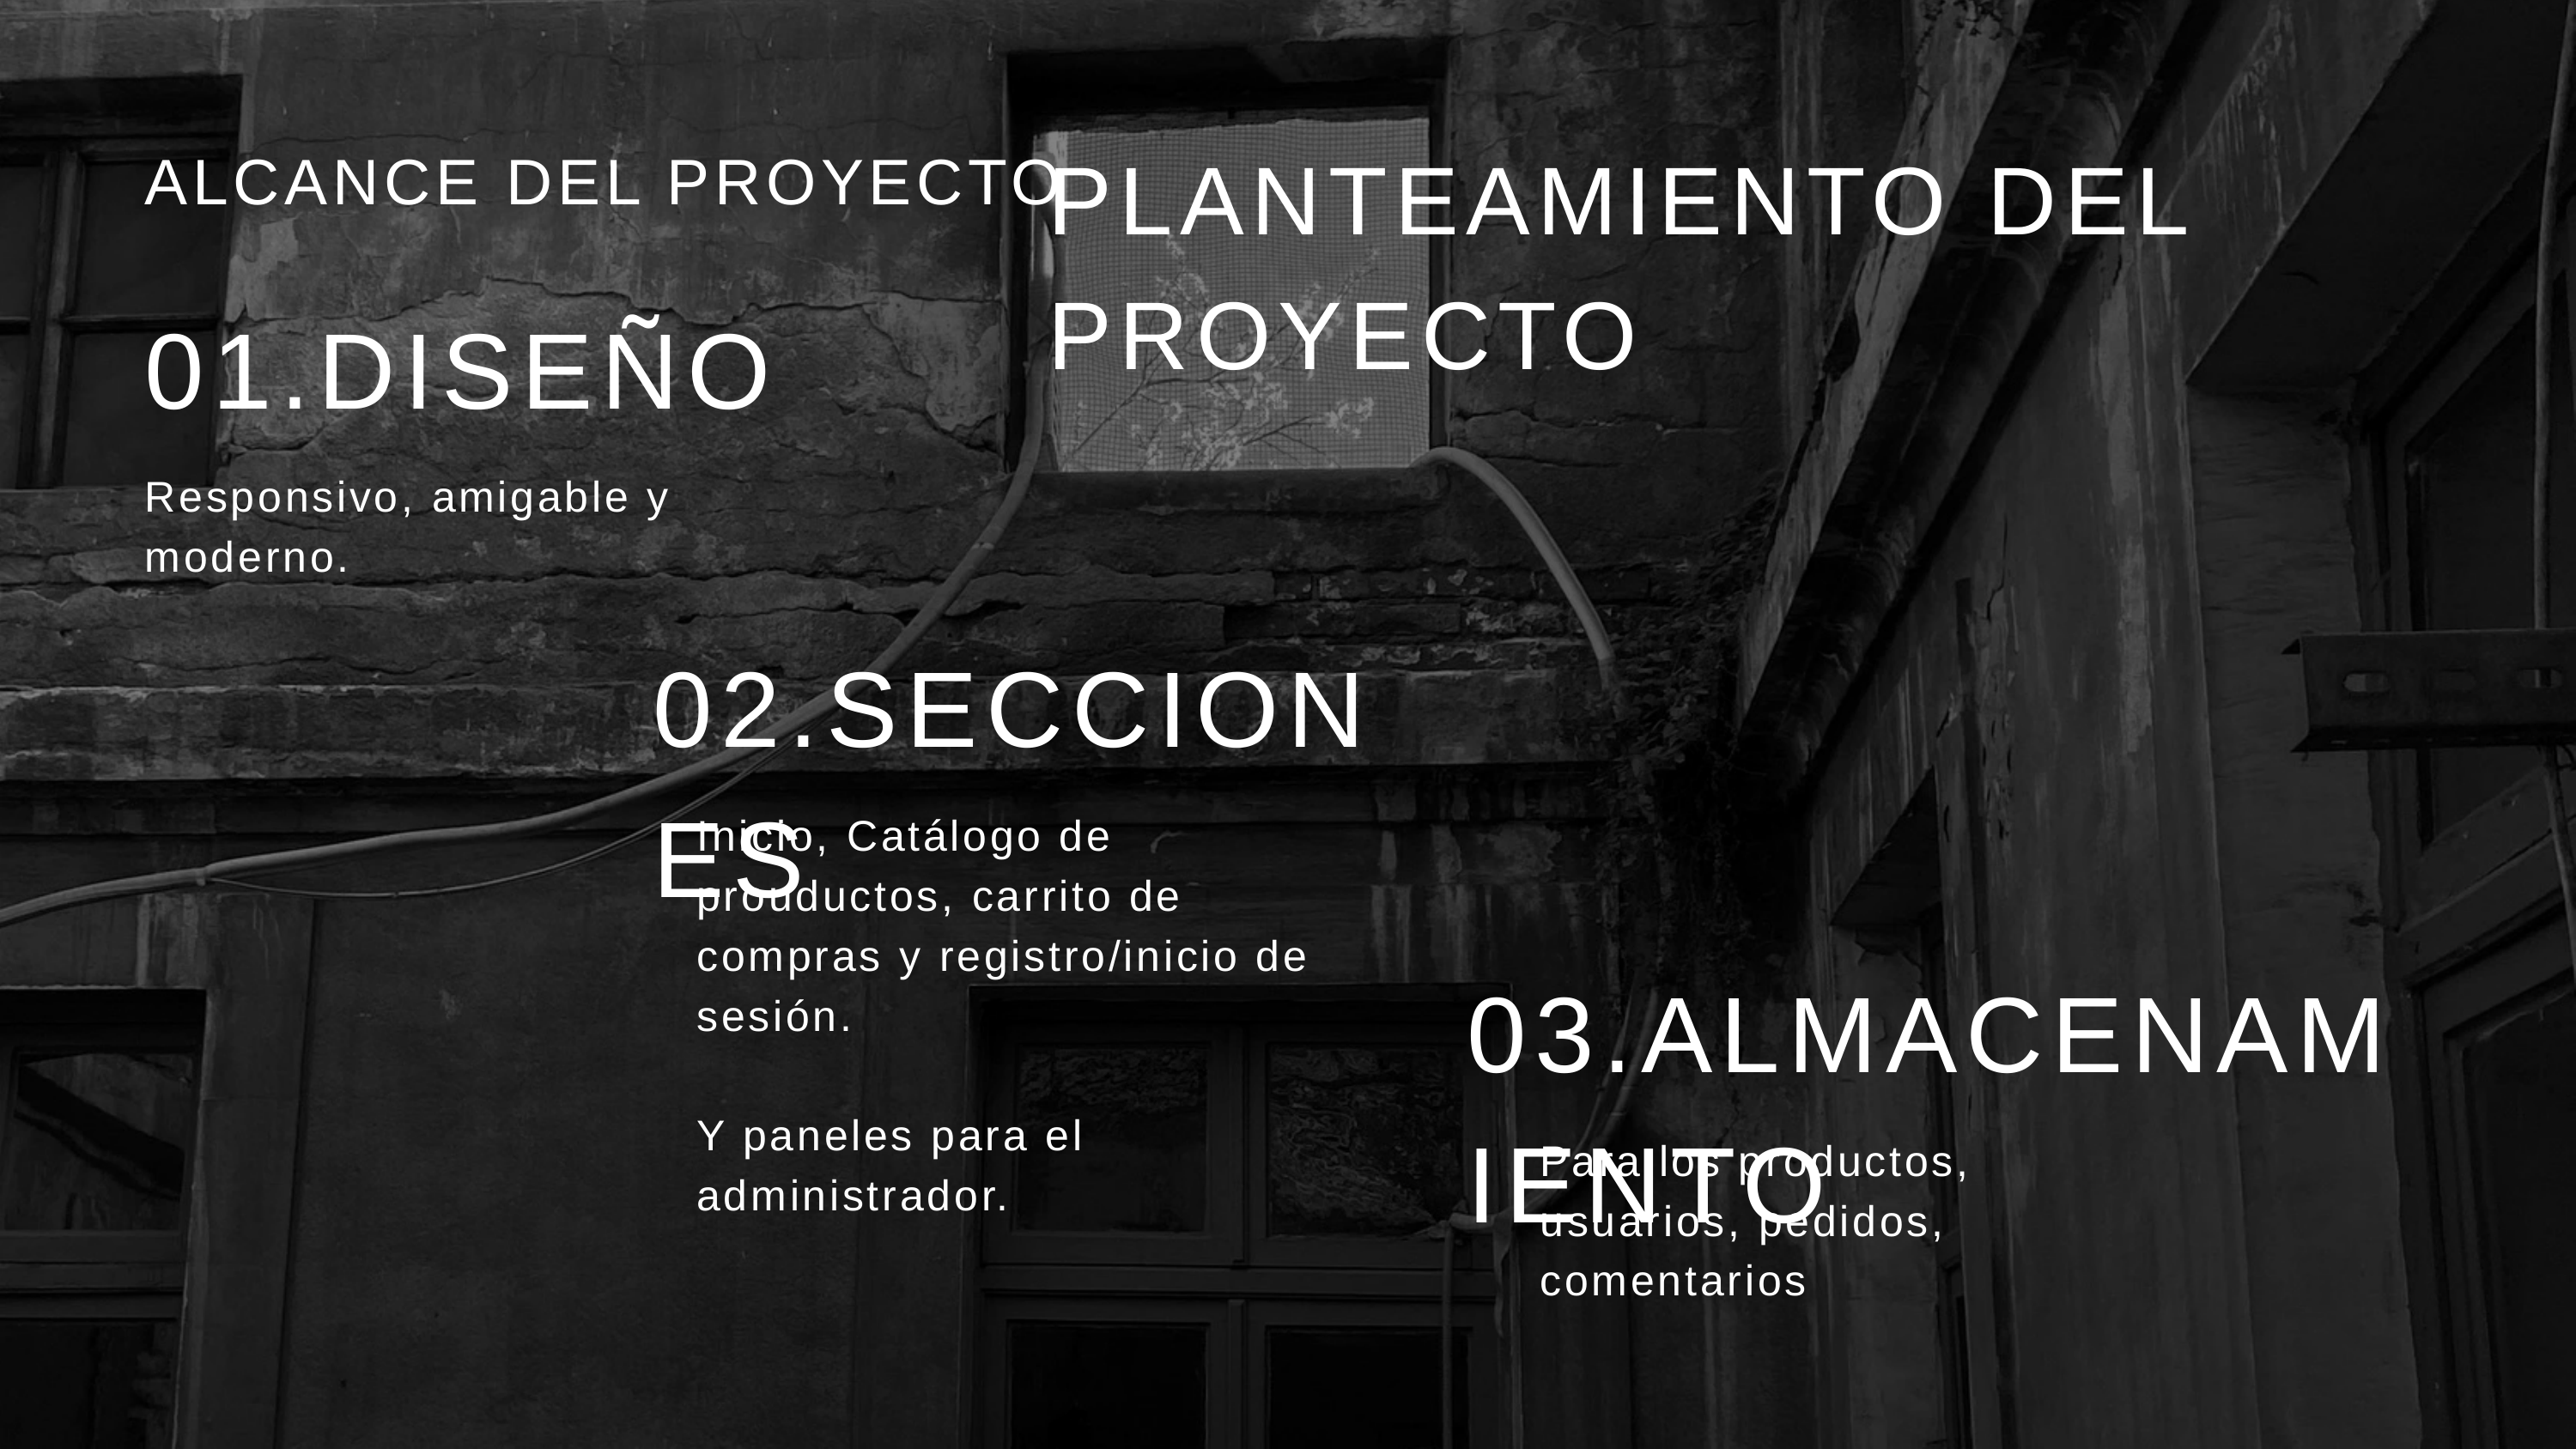

PLANTEAMIENTO DEL PROYECTO
ALCANCE DEL PROYECTO
01.DISEÑO
Responsivo, amigable y moderno.
02.SECCIONES
Inicio, Catálogo de prouductos, carrito de compras y registro/inicio de sesión.

Y paneles para el administrador.
03.ALMACENAMIENTO
Para los productos, usuarios, pedidos, comentarios